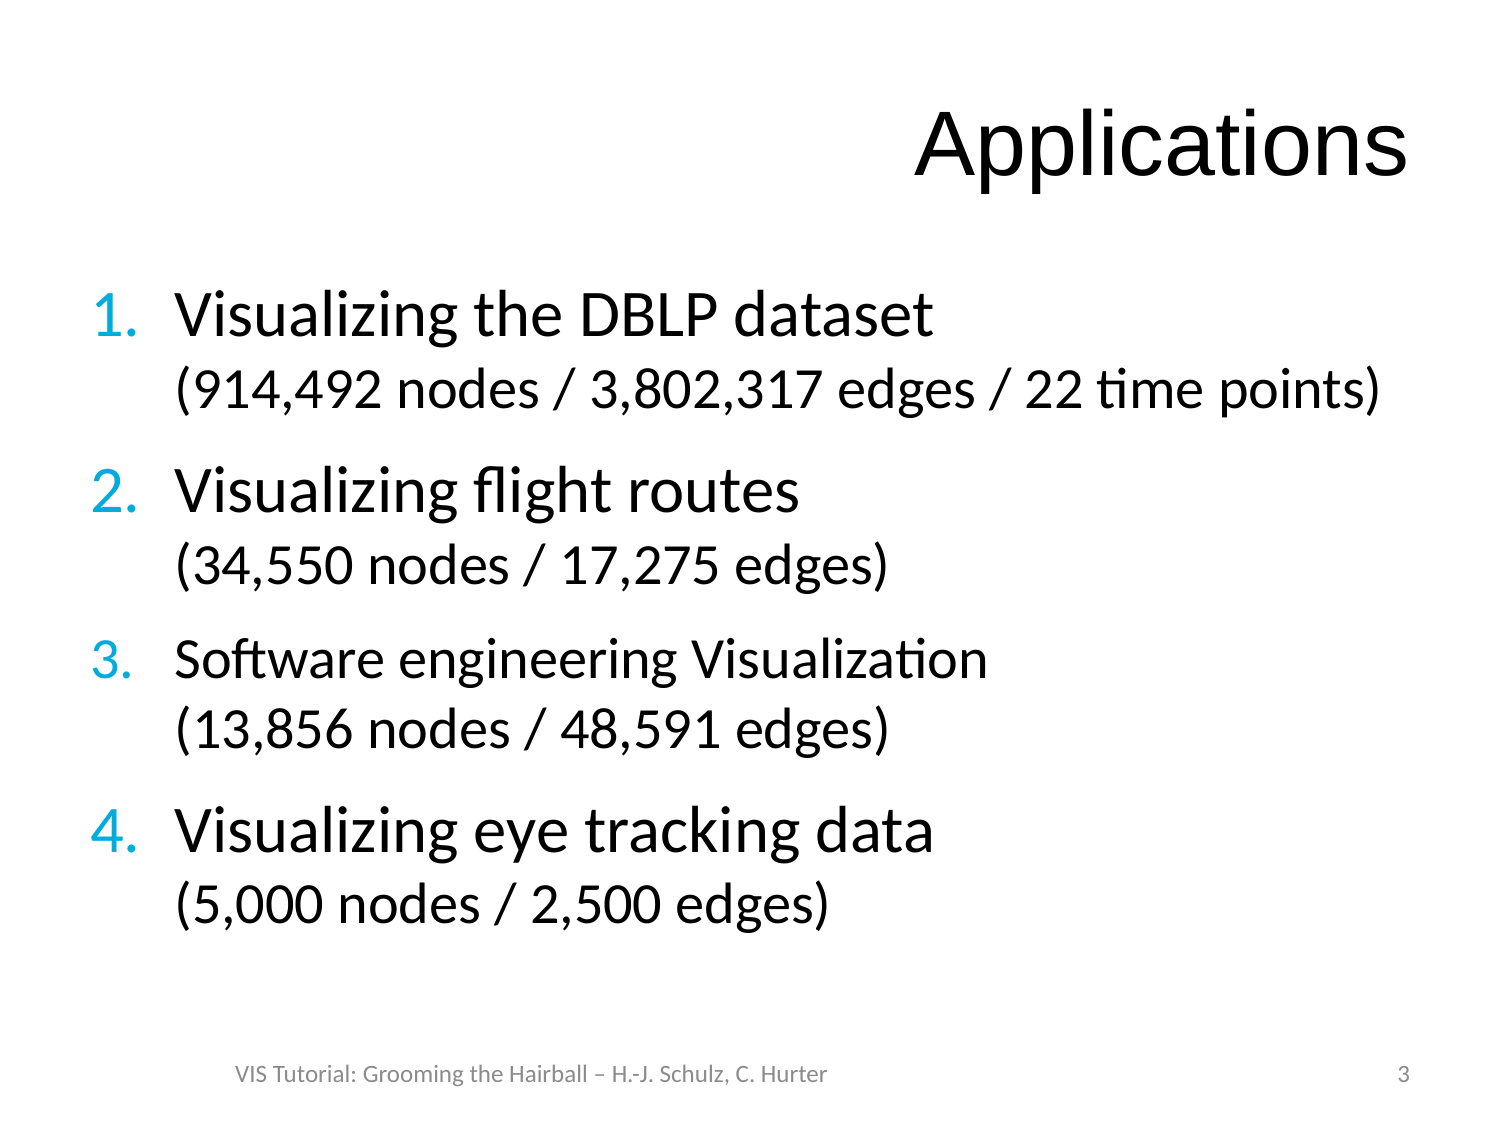

# Applications
Visualizing the DBLP dataset
(914,492 nodes / 3,802,317 edges / 22 time points)
Visualizing flight routes
(34,550 nodes / 17,275 edges)
Software engineering Visualization
(13,856 nodes / 48,591 edges)
Visualizing eye tracking data
(5,000 nodes / 2,500 edges)
VIS Tutorial: Grooming the Hairball – H.-J. Schulz, C. Hurter
3